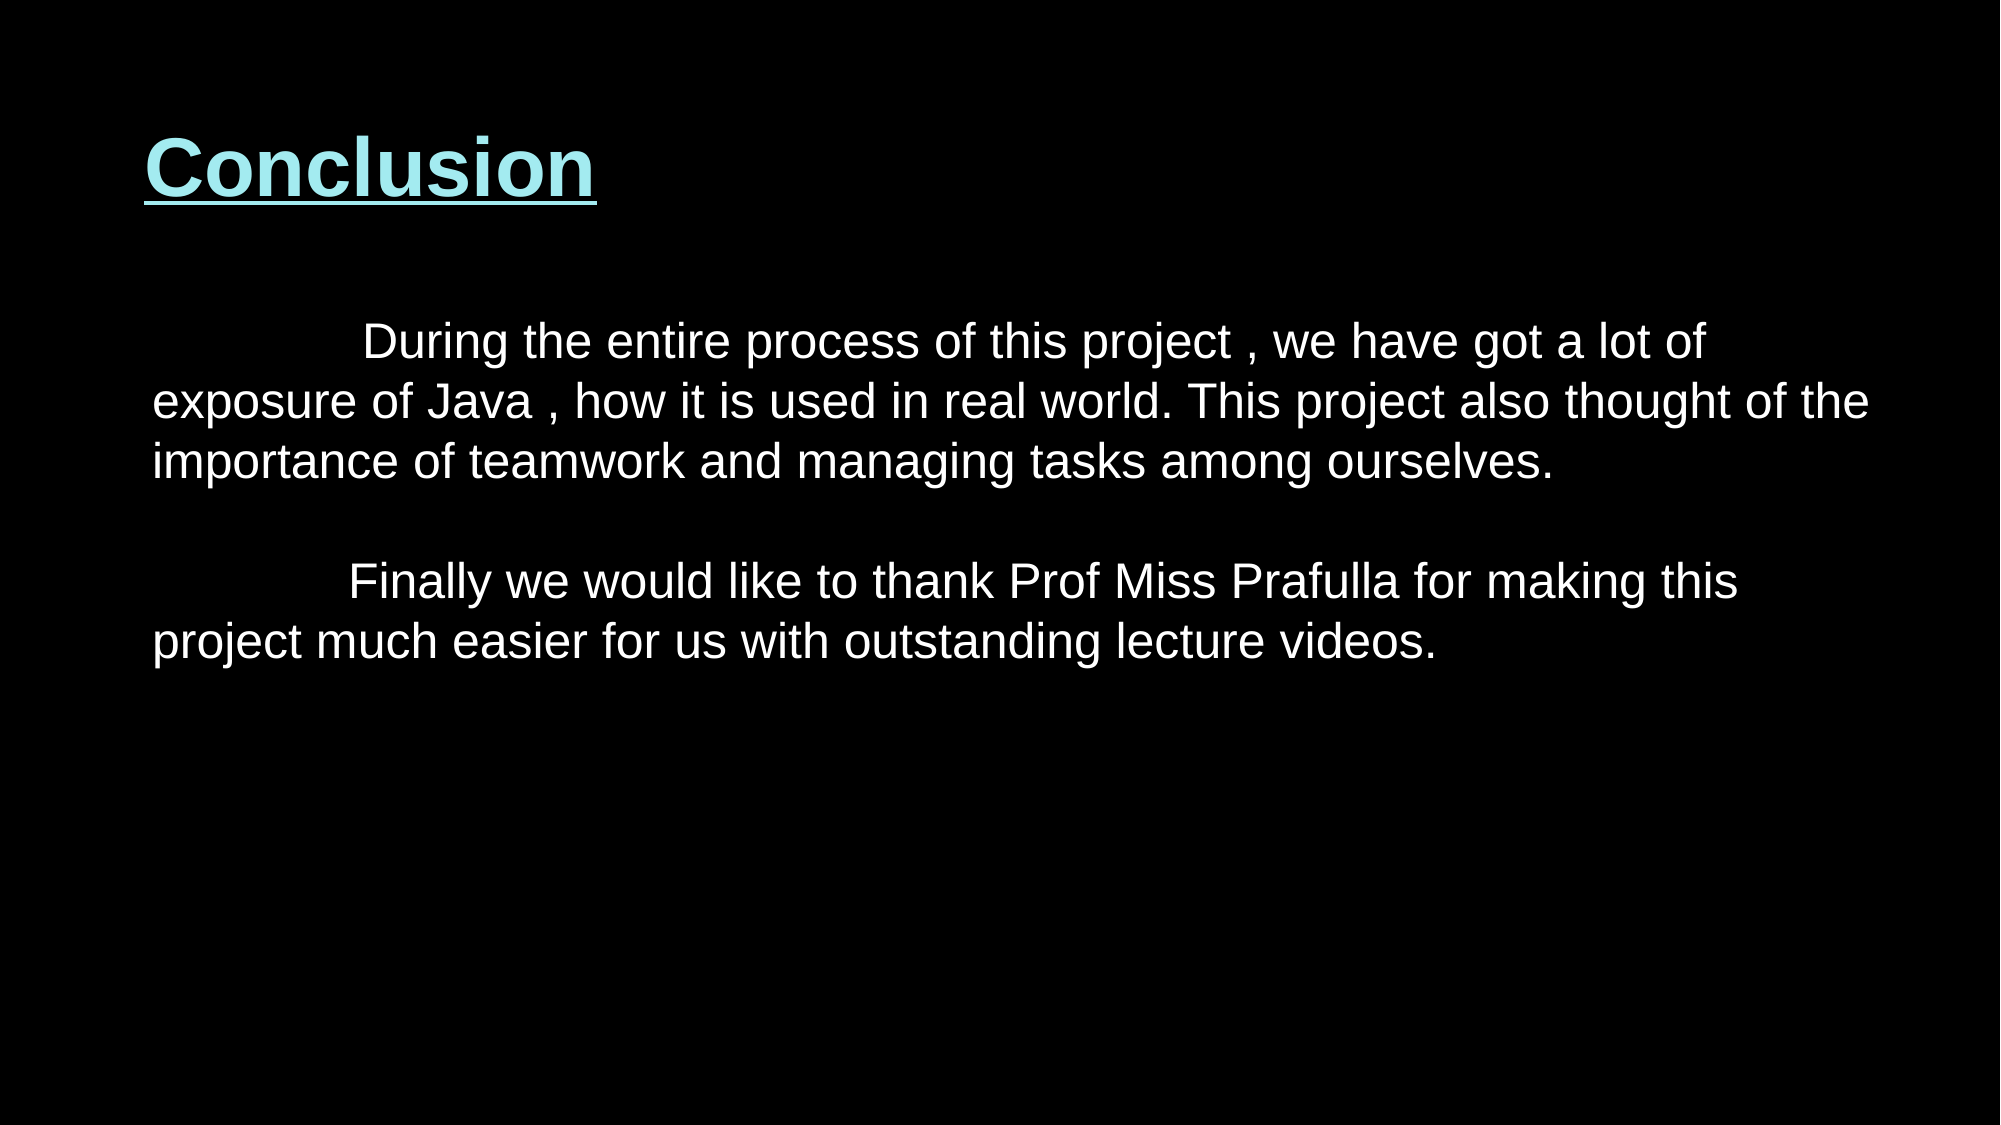

Conclusion
               During the entire process of this project , we have got a lot of exposure of Java , how it is used in real world. This project also thought of the importance of teamwork and managing tasks among ourselves.

              Finally we would like to thank Prof Miss Prafulla for making this project much easier for us with outstanding lecture videos.